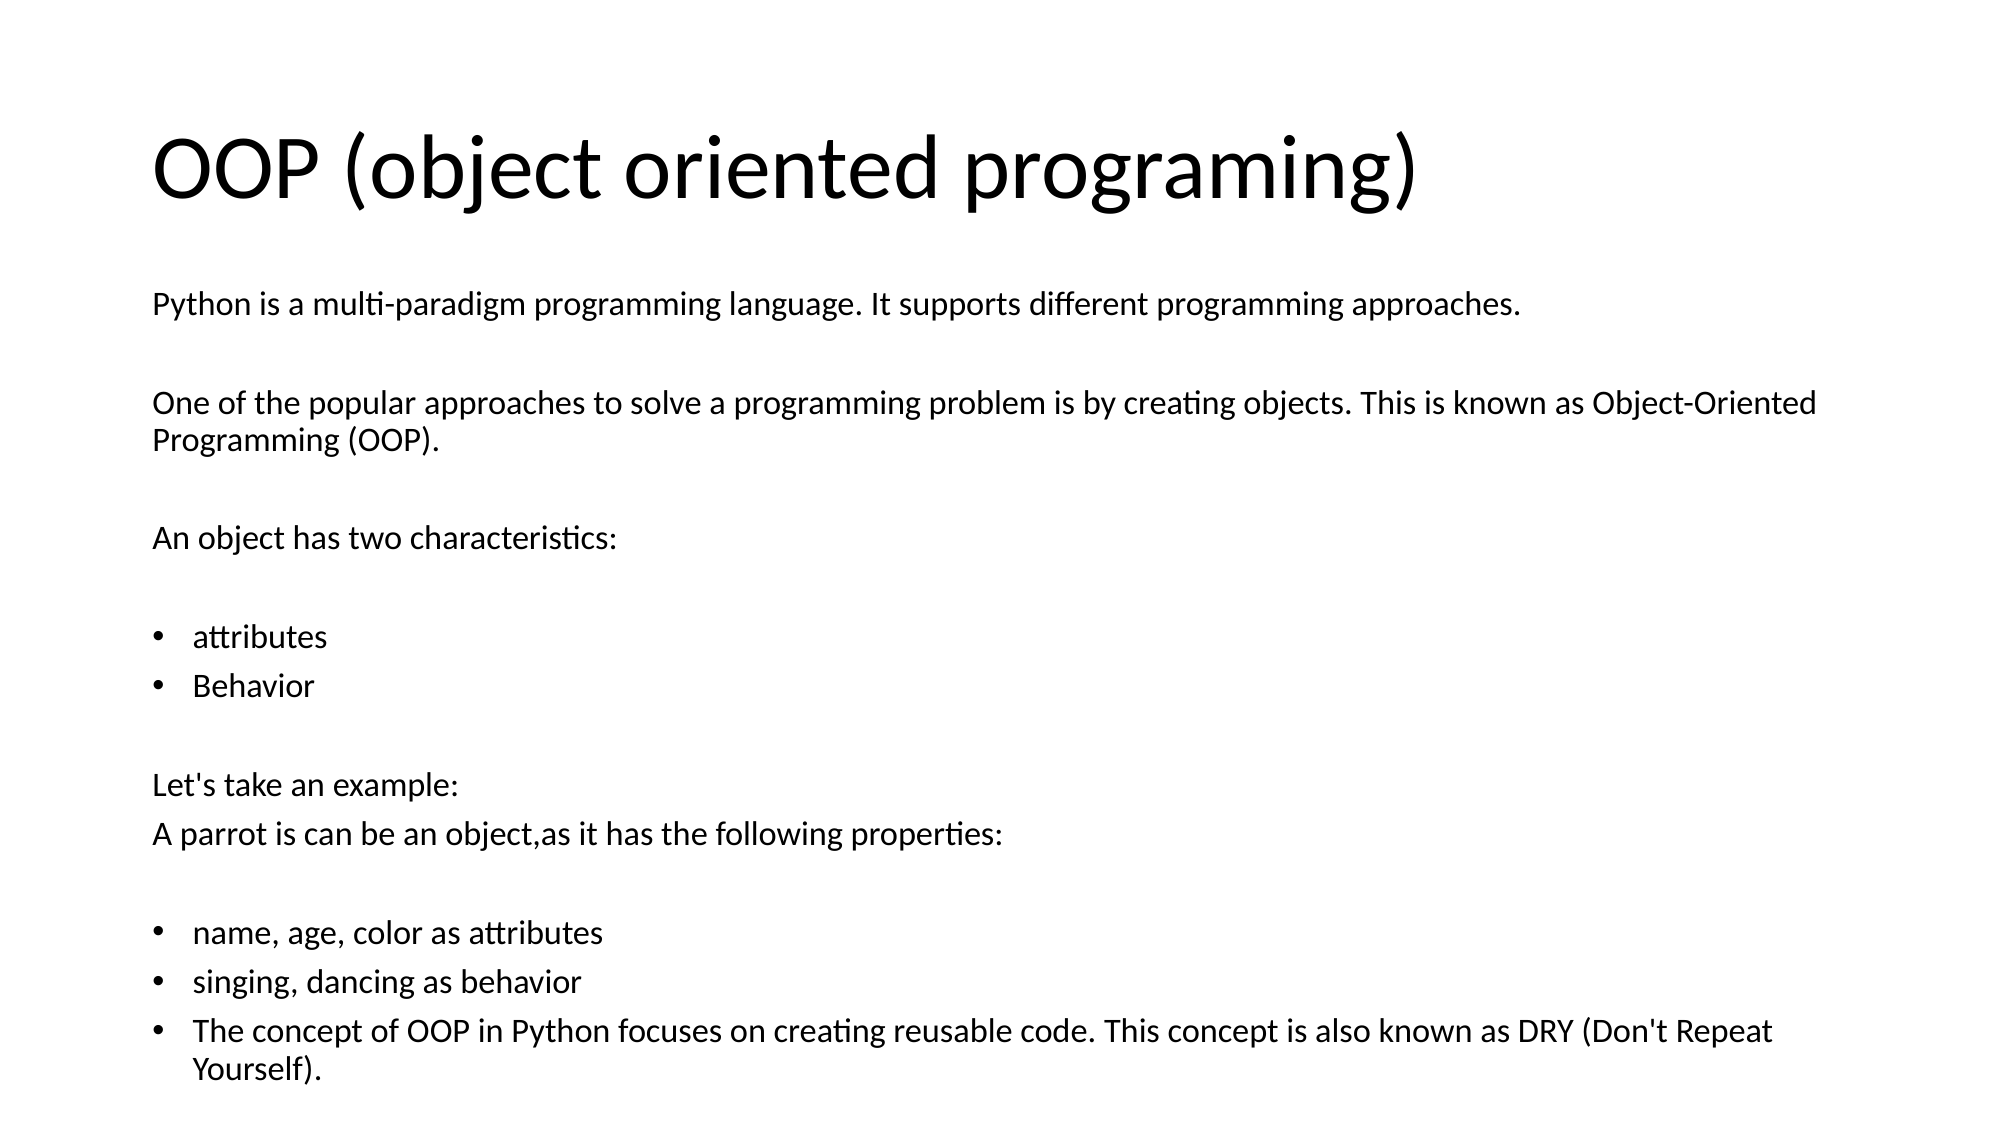

# OOP (object oriented programing)

Python is a multi-paradigm programming language. It supports different programming approaches.

One of the popular approaches to solve a programming problem is by creating objects. This is known as Object-Oriented Programming (OOP).

An object has two characteristics:

attributes
Behavior

Let's take an example:
A parrot is can be an object,as it has the following properties:

name, age, color as attributes
singing, dancing as behavior
The concept of OOP in Python focuses on creating reusable code. This concept is also known as DRY (Don't Repeat Yourself).